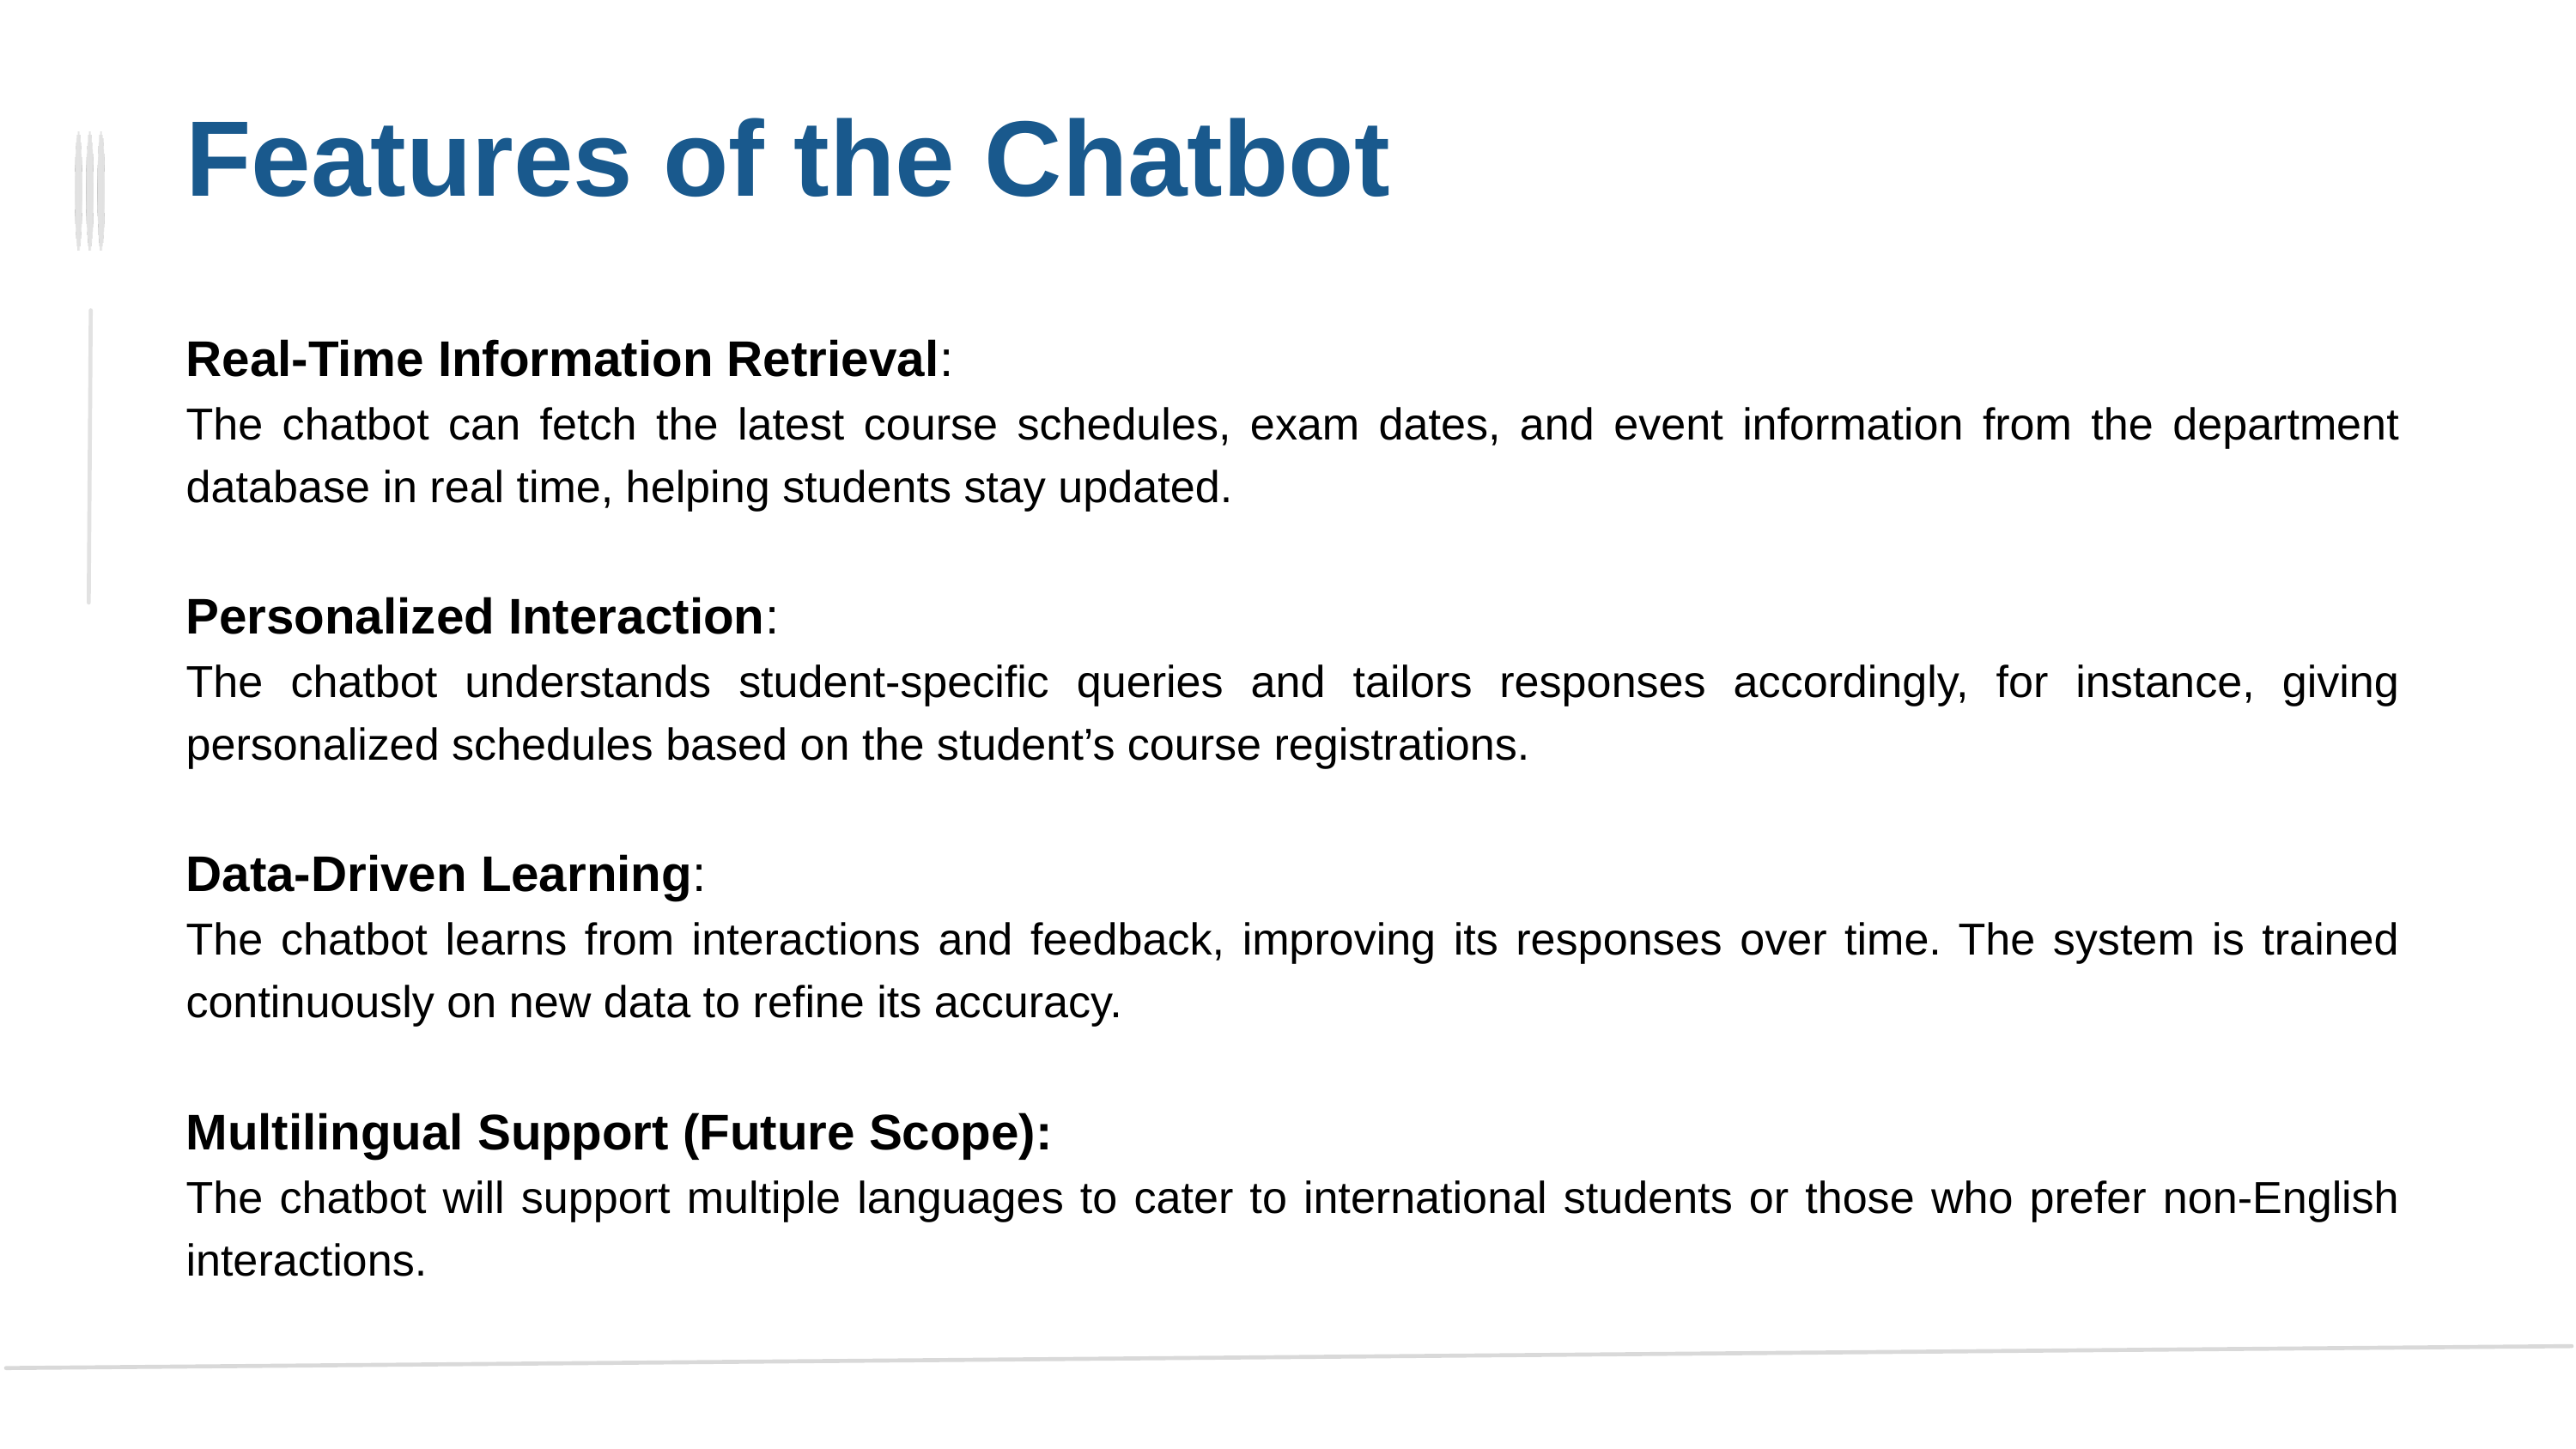

Features of the Chatbot

Real-Time Information Retrieval:
The chatbot can fetch the latest course schedules, exam dates, and event information from the department database in real time, helping students stay updated.

Personalized Interaction:
The chatbot understands student-specific queries and tailors responses accordingly, for instance, giving personalized schedules based on the student’s course registrations.

Data-Driven Learning:
The chatbot learns from interactions and feedback, improving its responses over time. The system is trained continuously on new data to refine its accuracy.

Multilingual Support (Future Scope):
The chatbot will support multiple languages to cater to international students or those who prefer non-English interactions.